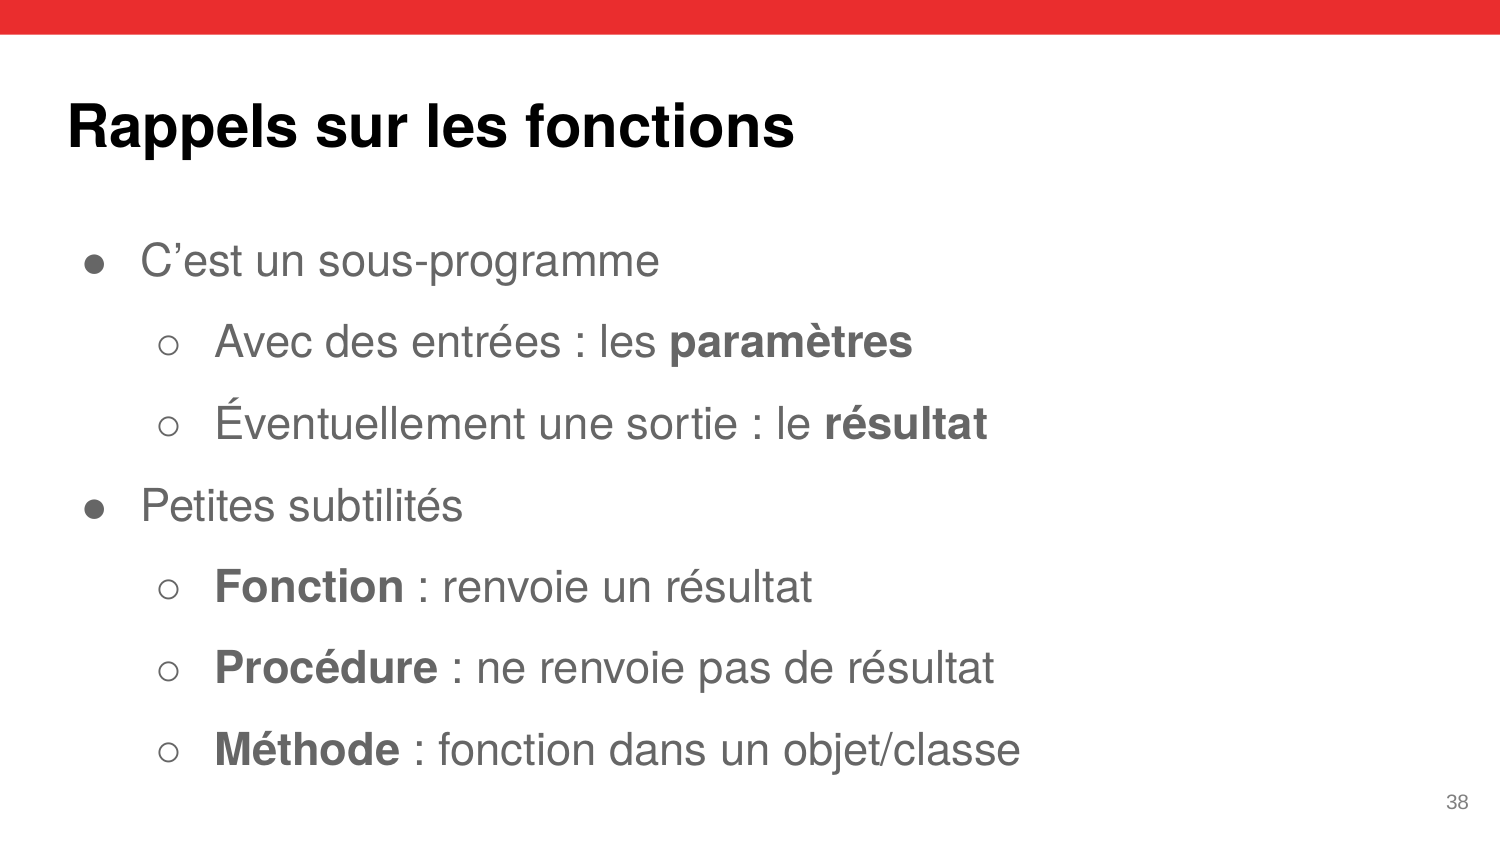

Rappels sur les fonctions
C’est un sous-programme
Avec des entrées : les paramètres
Éventuellement une sortie : le résultat
Petites subtilités
Fonction : renvoie un résultat
Procédure : ne renvoie pas de résultat
Méthode : fonction dans un objet/classe
38